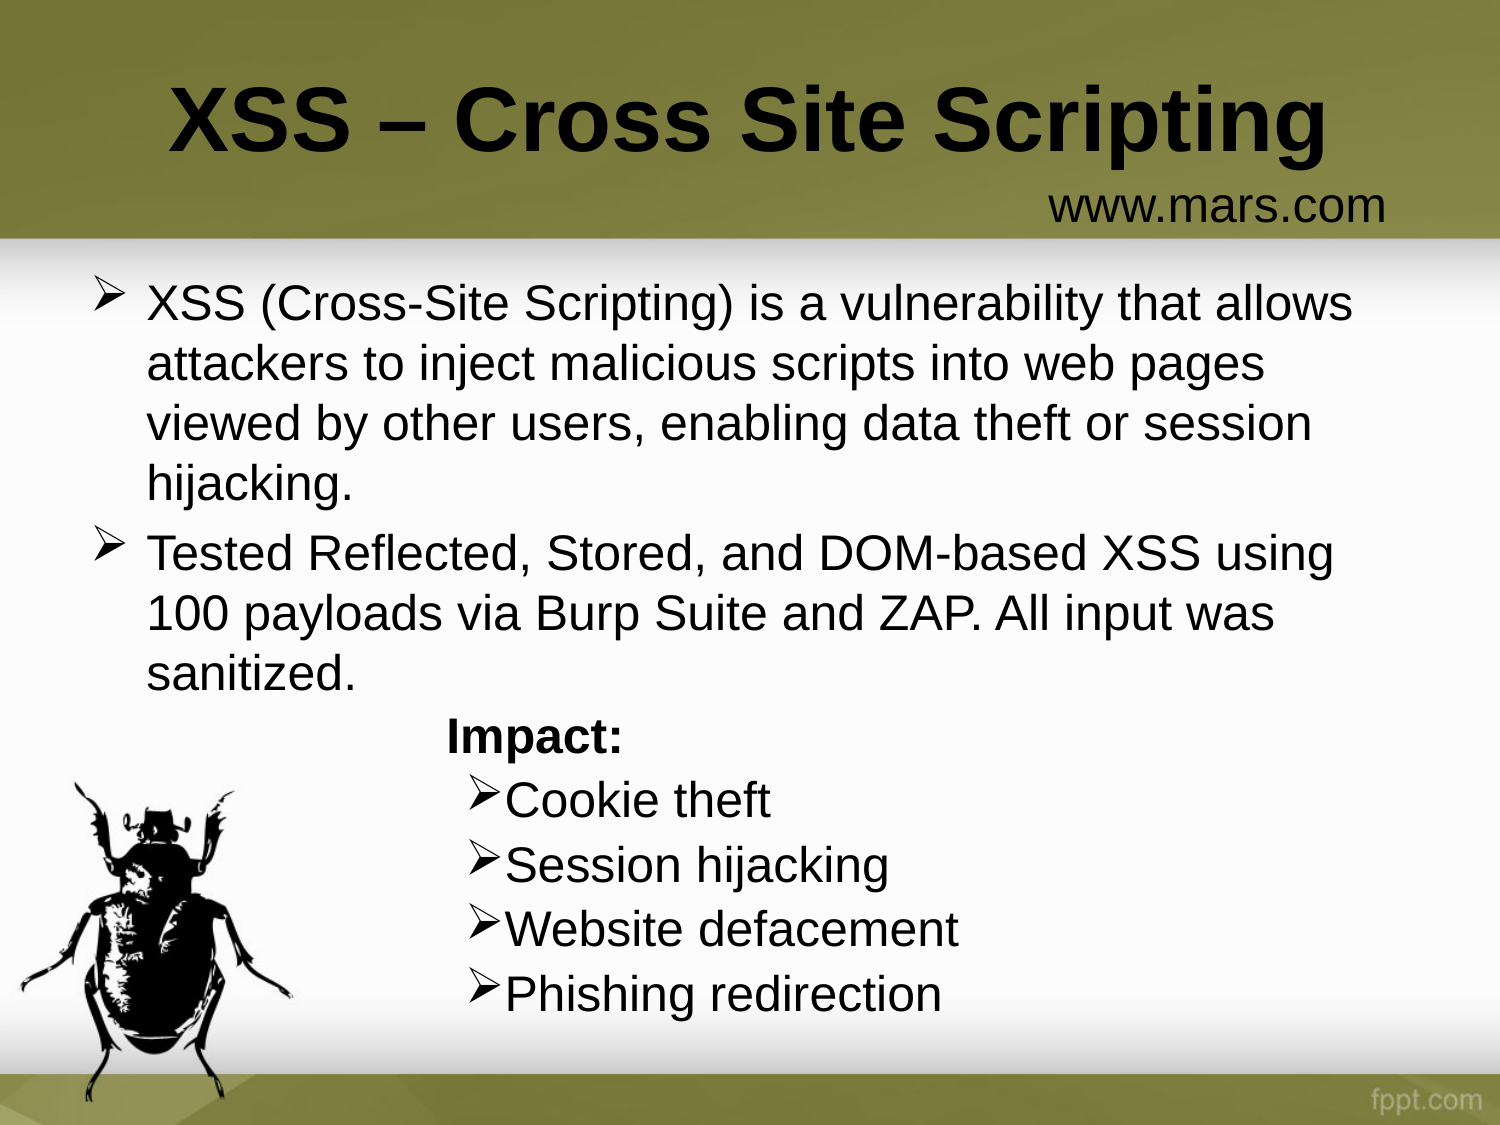

# XSS – Cross Site Scripting
www.mars.com
XSS (Cross-Site Scripting) is a vulnerability that allows attackers to inject malicious scripts into web pages viewed by other users, enabling data theft or session hijacking.
Tested Reflected, Stored, and DOM-based XSS using 100 payloads via Burp Suite and ZAP. All input was sanitized.
Impact:
Cookie theft
Session hijacking
Website defacement
Phishing redirection